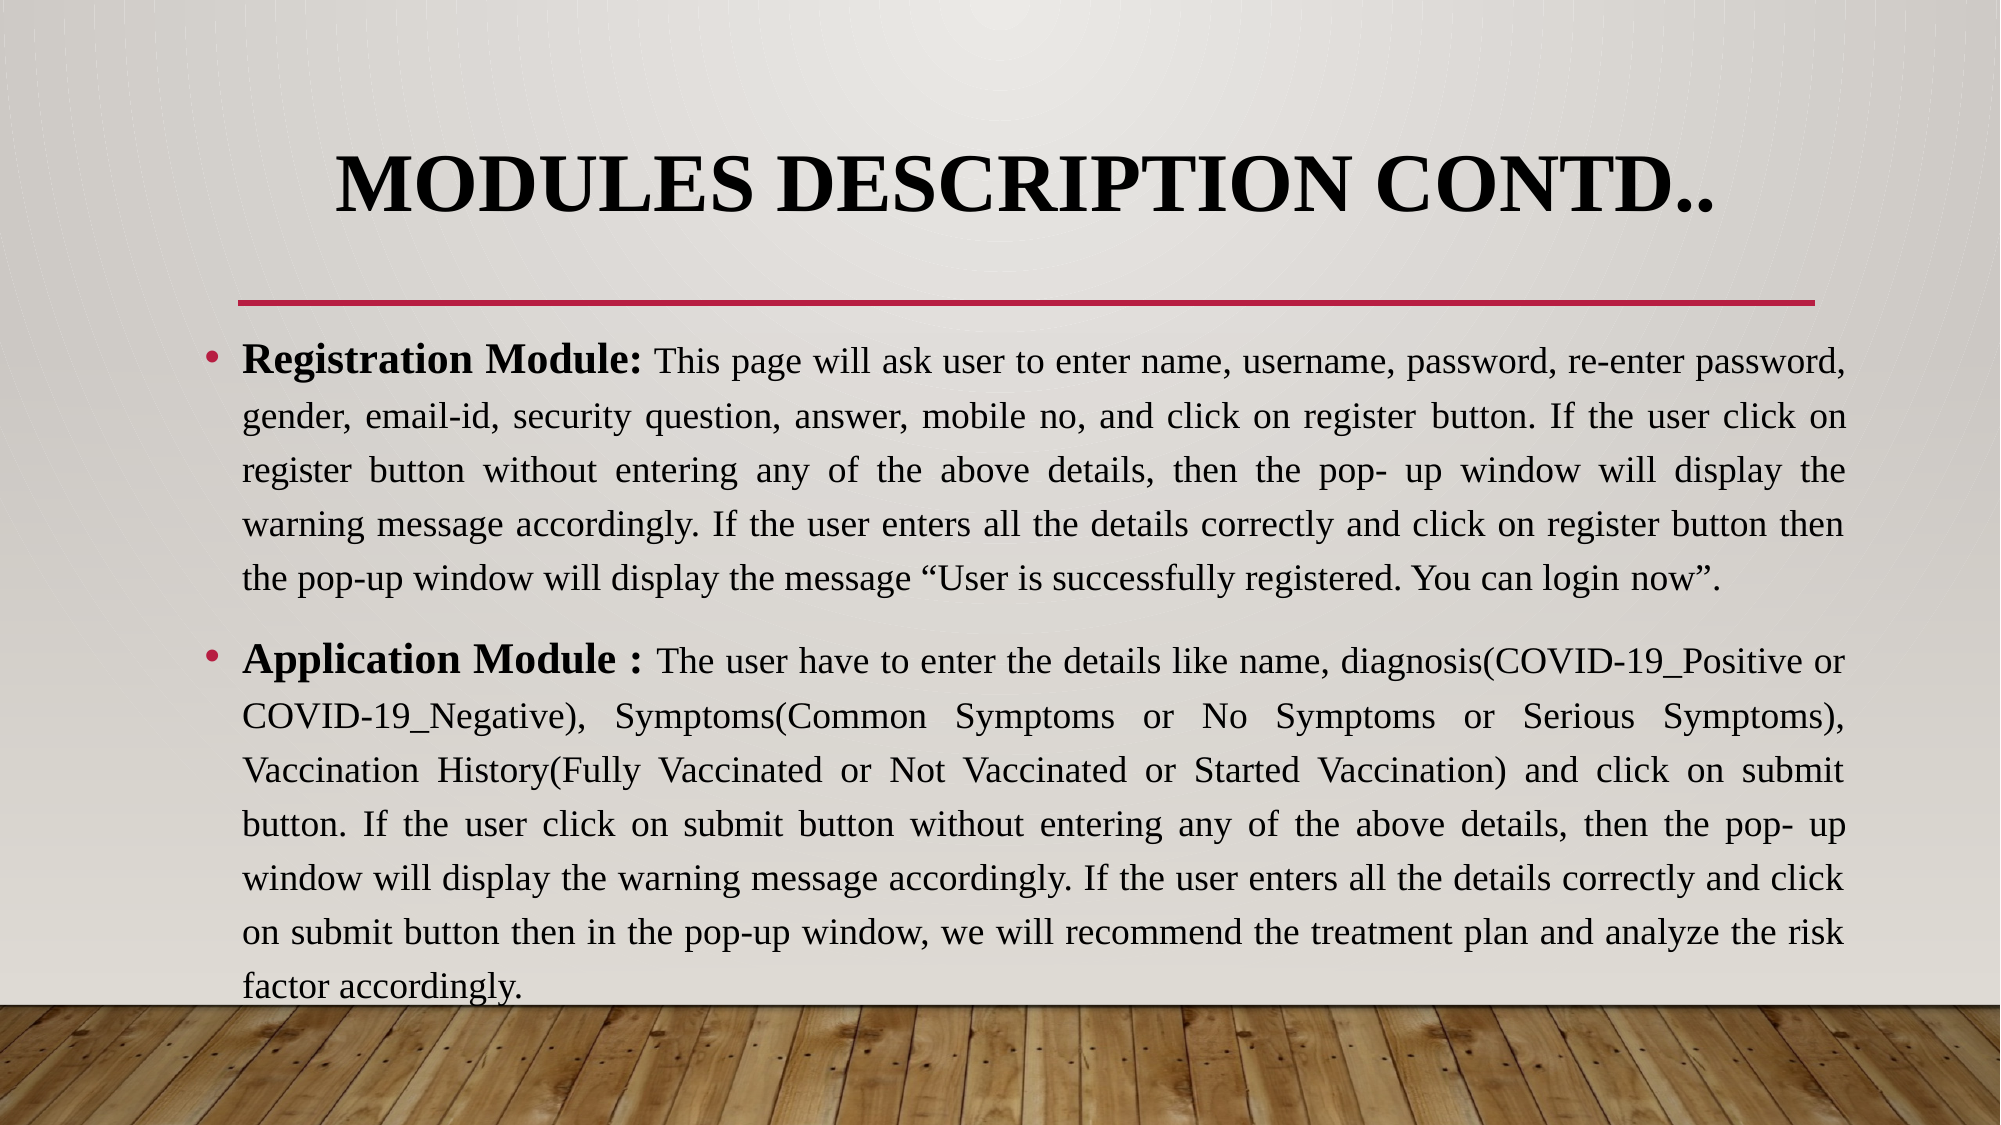

# MODULES DESCRIPTION CONTD..
Registration Module: This page will ask user to enter name, username, password, re-enter password, gender, email-id, security question, answer, mobile no, and click on register button. If the user click on register button without entering any of the above details, then the pop- up window will display the warning message accordingly. If the user enters all the details correctly and click on register button then the pop-up window will display the message “User is successfully registered. You can login now”.
Application Module : The user have to enter the details like name, diagnosis(COVID-19_Positive or COVID-19_Negative), Symptoms(Common Symptoms or No Symptoms or Serious Symptoms), Vaccination History(Fully Vaccinated or Not Vaccinated or Started Vaccination) and click on submit button. If the user click on submit button without entering any of the above details, then the pop- up window will display the warning message accordingly. If the user enters all the details correctly and click on submit button then in the pop-up window, we will recommend the treatment plan and analyze the risk factor accordingly.